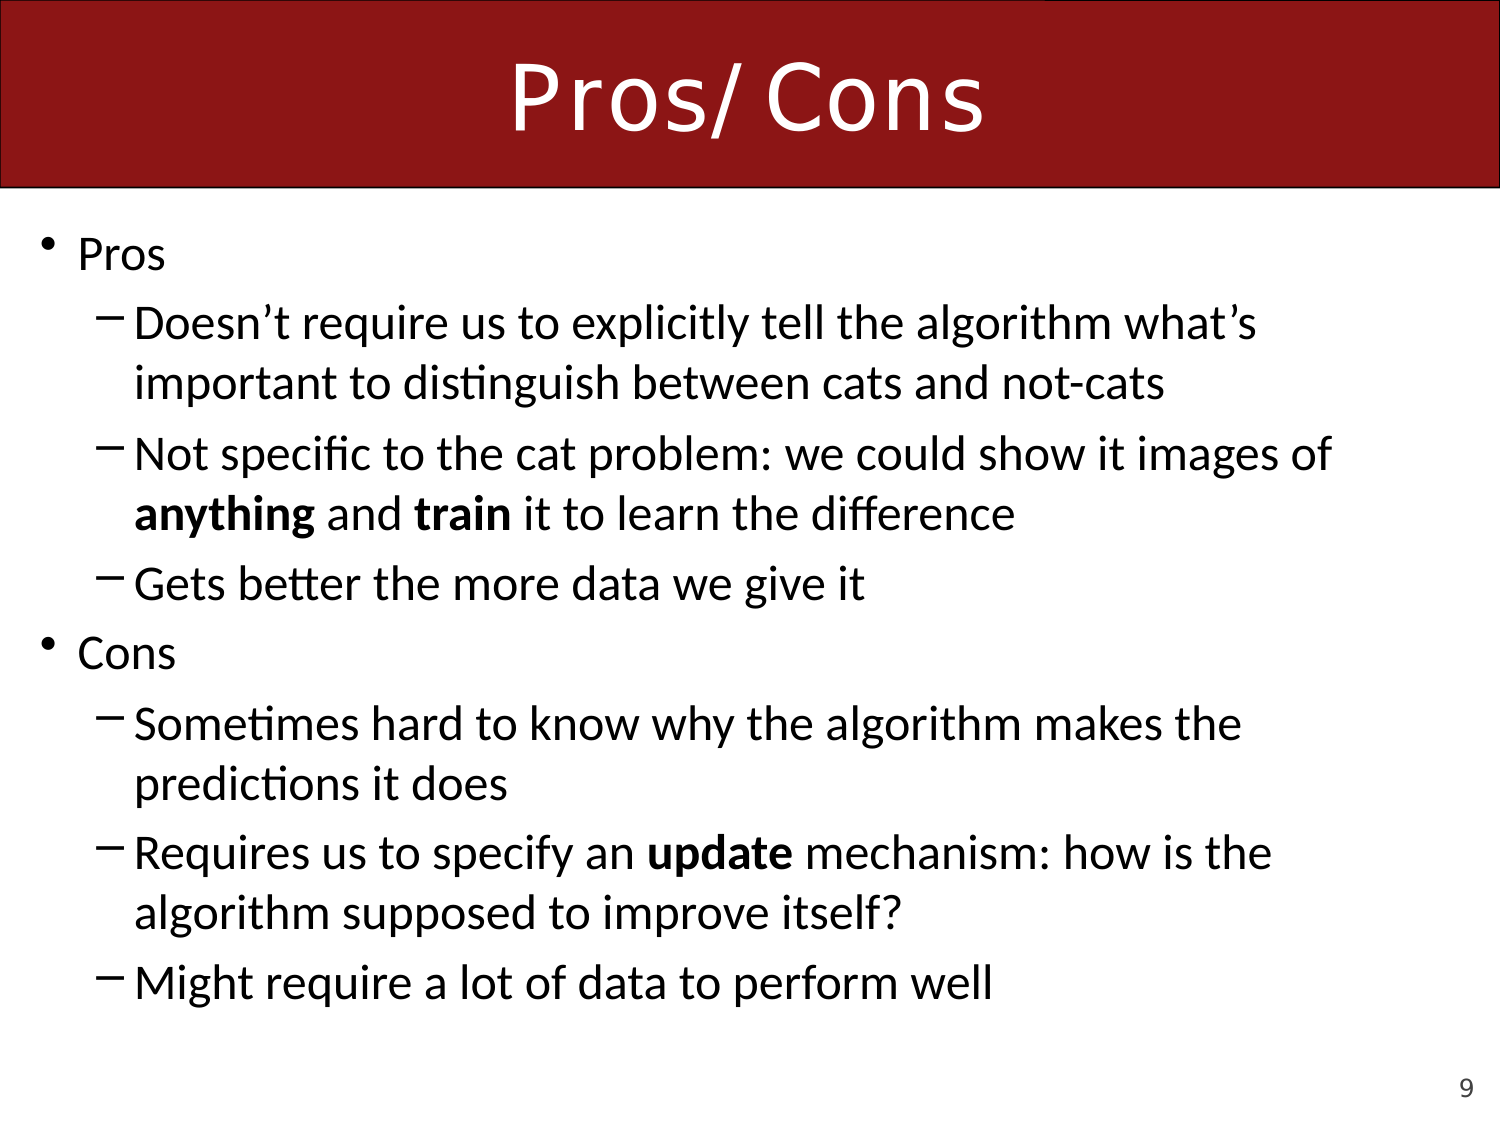

# Pros/Cons
Pros
Doesn’t require us to explicitly tell the algorithm what’s important to distinguish between cats and not-cats
Not specific to the cat problem: we could show it images of anything and train it to learn the difference
Gets better the more data we give it
Cons
Sometimes hard to know why the algorithm makes the predictions it does
Requires us to specify an update mechanism: how is the algorithm supposed to improve itself?
Might require a lot of data to perform well